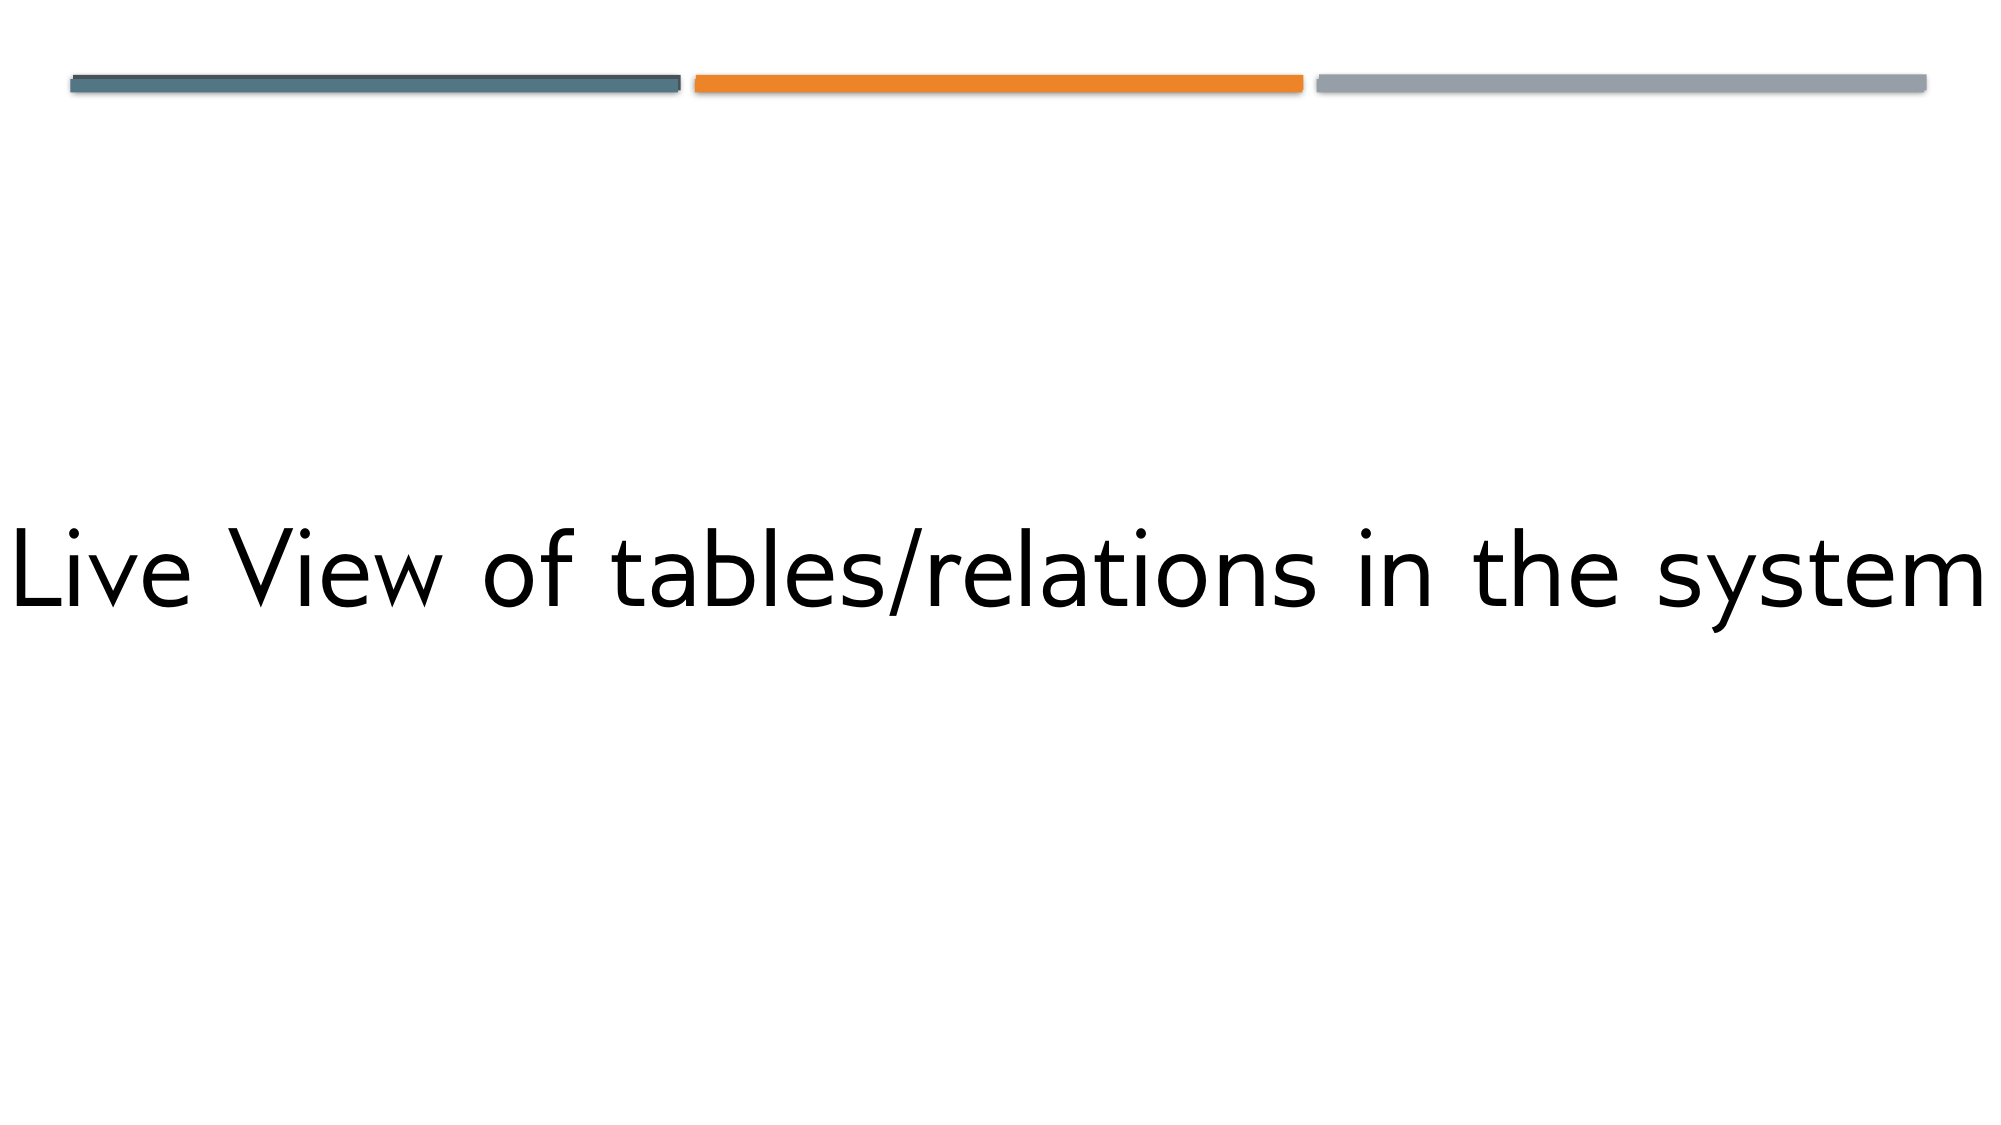

Live View of tables/relations in the system